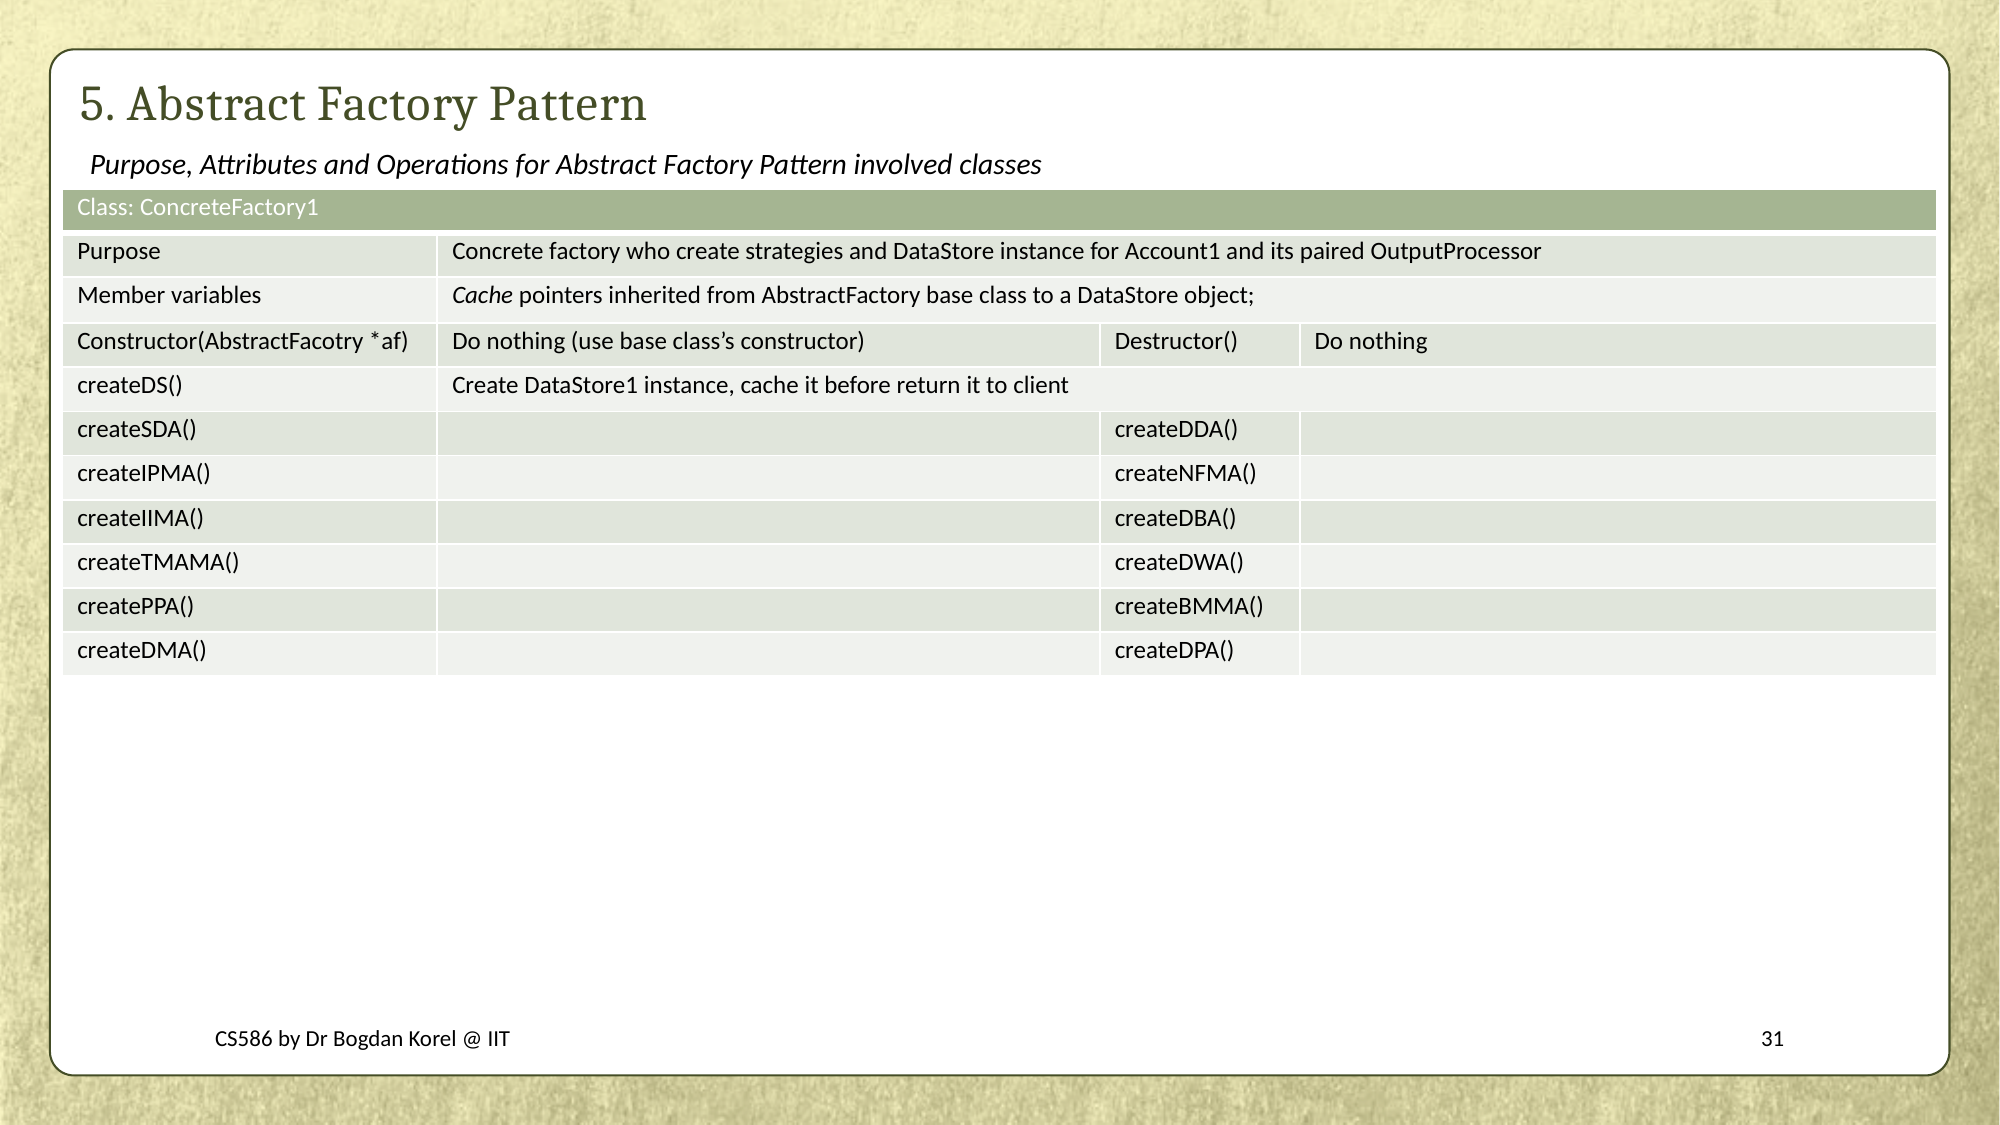

# 5. Abstract Factory Pattern
Purpose, Attributes and Operations for Abstract Factory Pattern involved classes

| Class: ConcreteFactory1 |  |  |  |
| --- | --- | --- | --- |
| Purpose | Concrete factory who create strategies and DataStore instance for Account1 and its paired OutputProcessor |  |  |
| Member variables | Cache pointers inherited from AbstractFactory base class to a DataStore object; |  |  |
| Constructor(AbstractFacotry \*af) | Do nothing (use base class’s constructor) | Destructor() | Do nothing |
| createDS() | Create DataStore1 instance, cache it before return it to client |  |  |
| createSDA() |  | createDDA() |  |
| createIPMA() |  | createNFMA() |  |
| createIIMA() |  | createDBA() |  |
| createTMAMA() |  | createDWA() |  |
| createPPA() |  | createBMMA() |  |
| createDMA() |  | createDPA() |  |
CS586 by Dr Bogdan Korel @ IIT
31